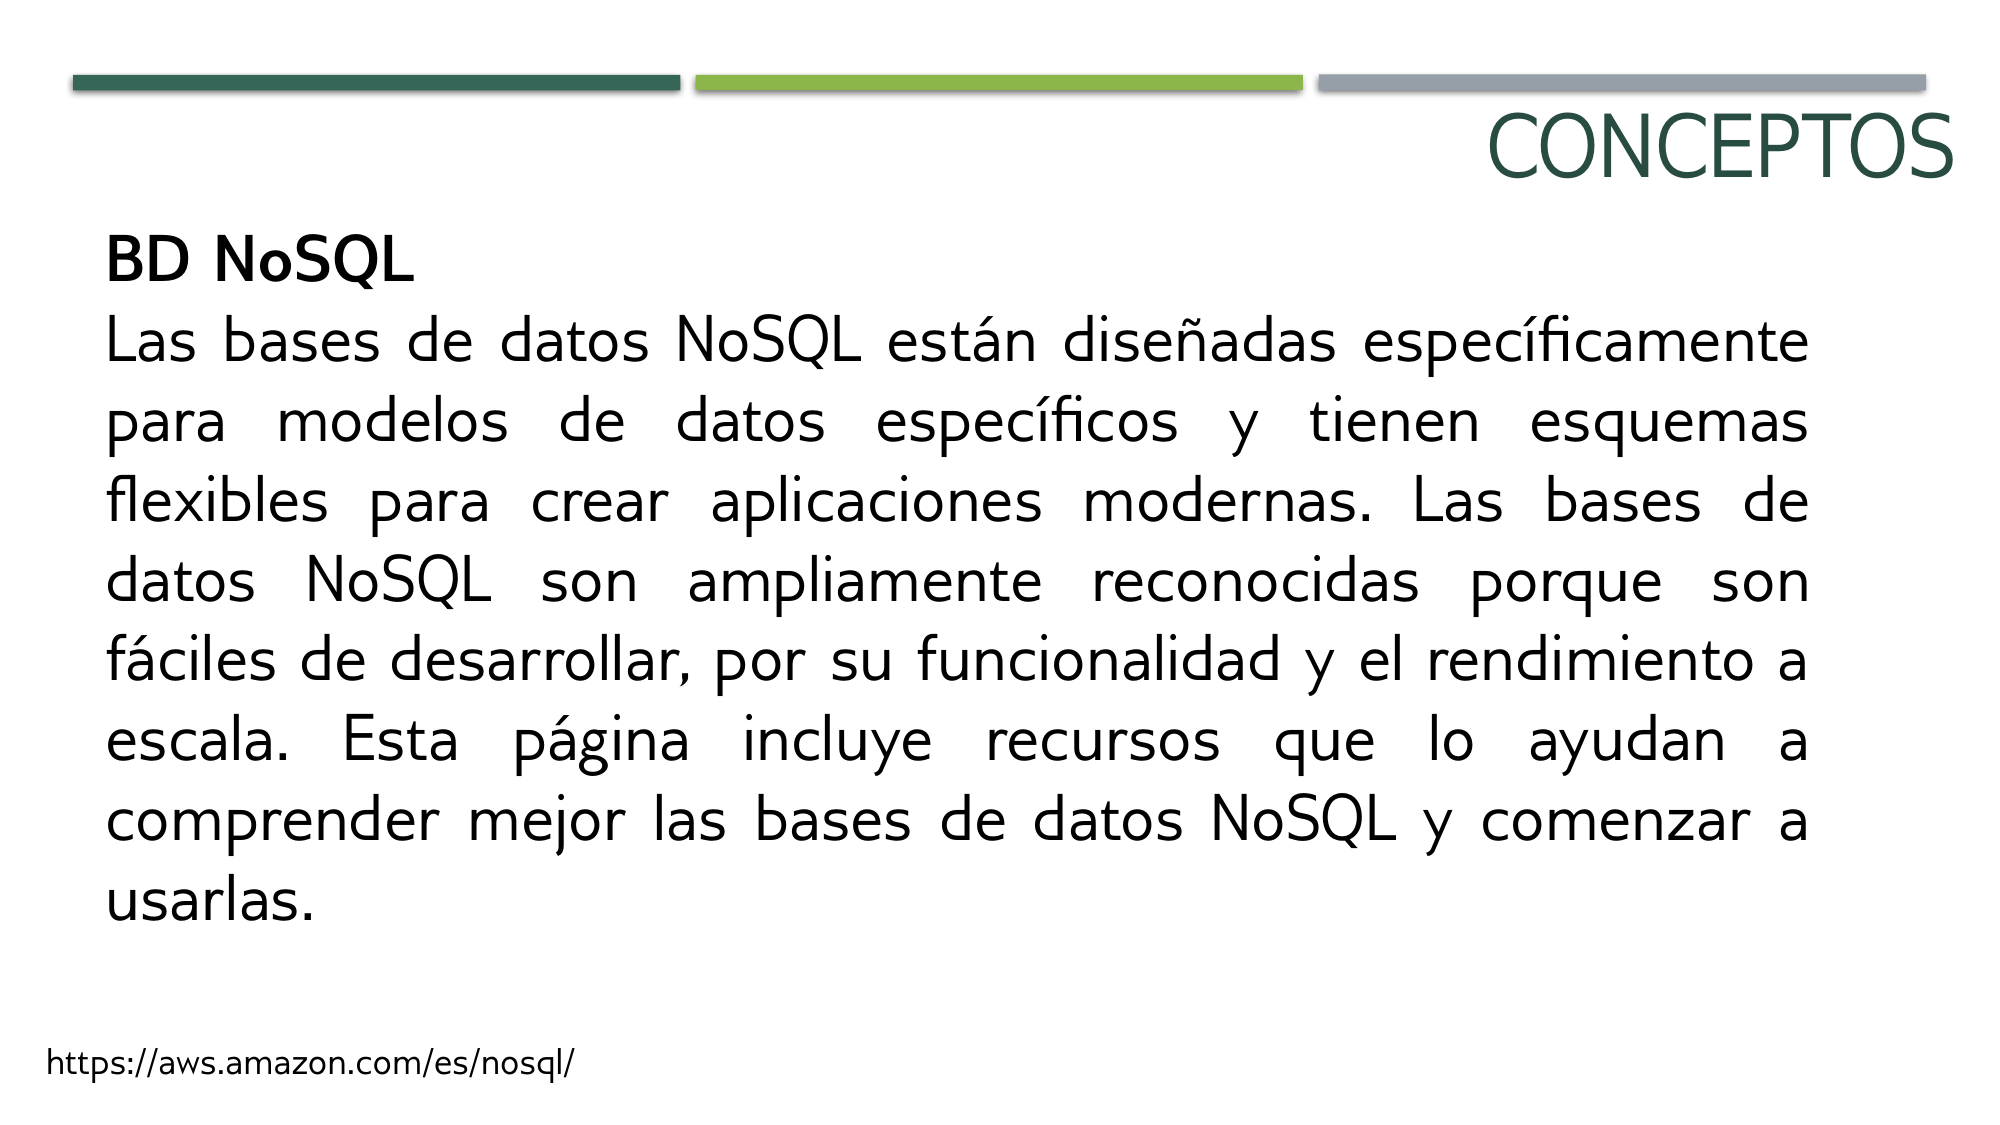

CONCEPTOS
BD NoSQL
Las bases de datos NoSQL están diseñadas específicamente para modelos de datos específicos y tienen esquemas flexibles para crear aplicaciones modernas. Las bases de datos NoSQL son ampliamente reconocidas porque son fáciles de desarrollar, por su funcionalidad y el rendimiento a escala. Esta página incluye recursos que lo ayudan a comprender mejor las bases de datos NoSQL y comenzar a usarlas.

https://aws.amazon.com/es/nosql/